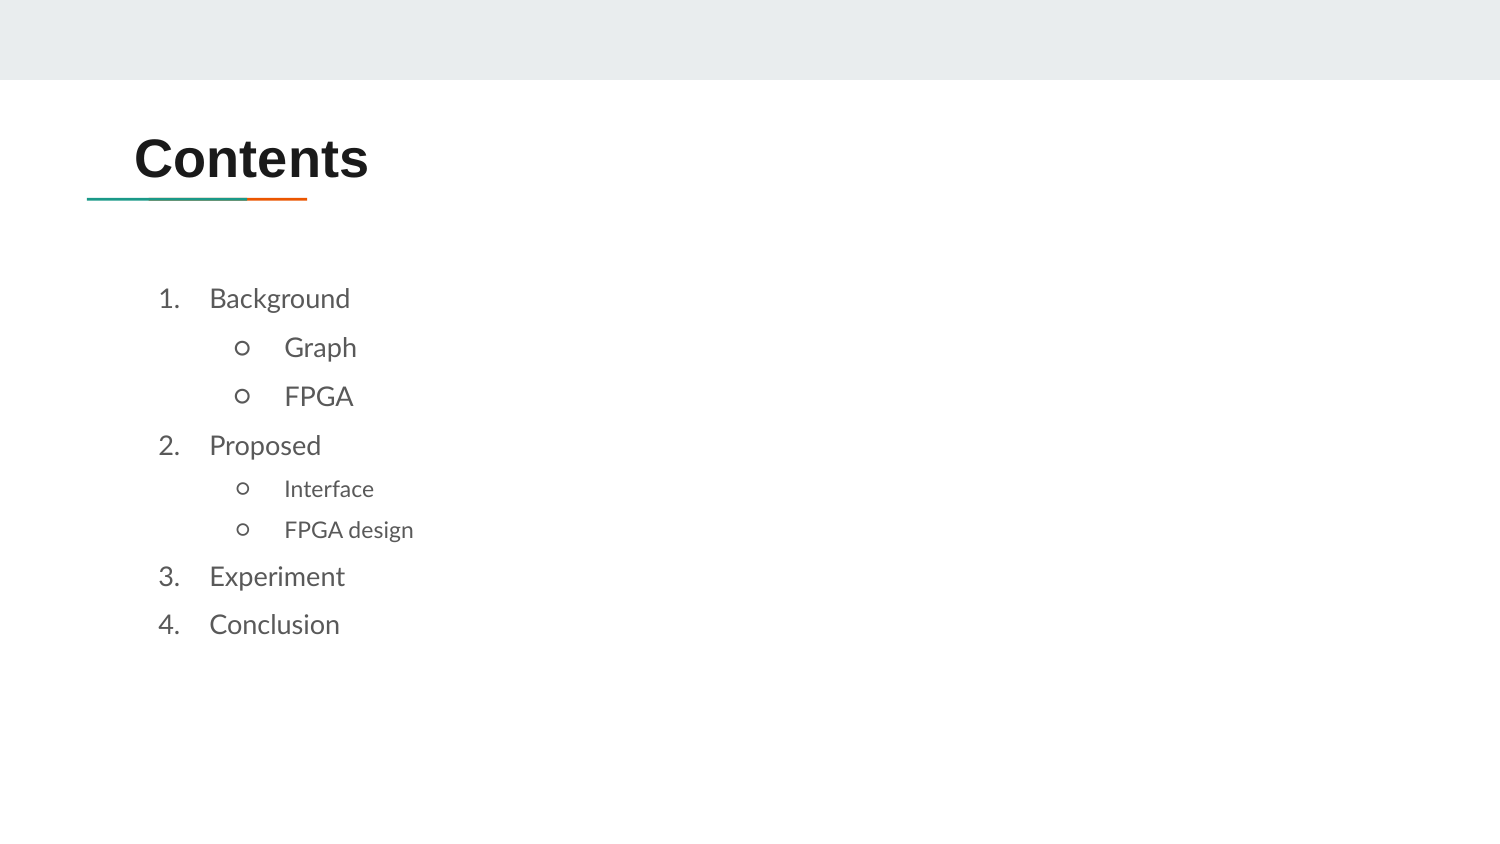

# Contents
Background
Graph
FPGA
Proposed
Interface
FPGA design
Experiment
Conclusion